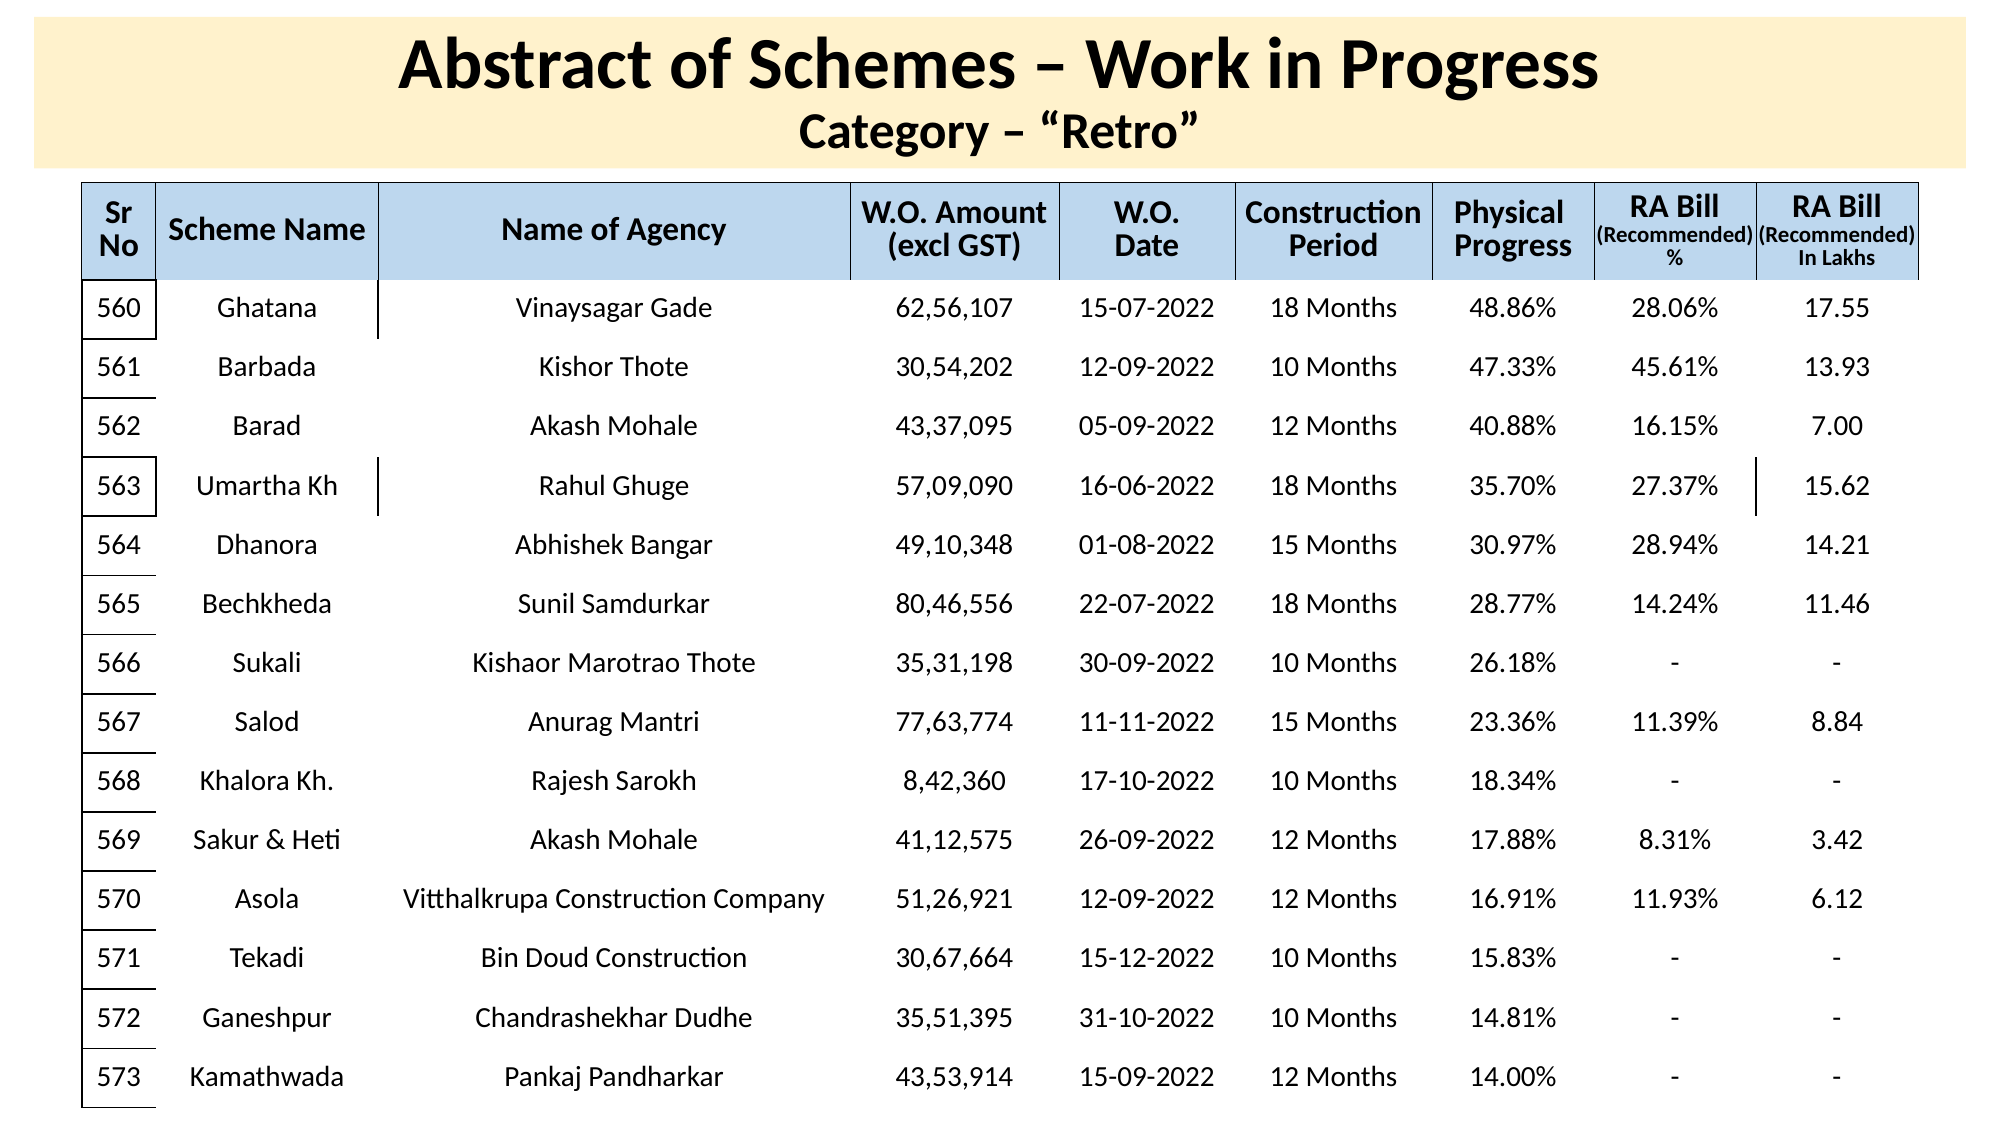

# Abstract of Schemes – Work in Progress Category – “Retro”
| Sr No | Scheme Name | Name of Agency | W.O. Amount (excl GST) | W.O. Date | Construction Period | Physical Progress | RA Bill (Recommended) % | RA Bill (Recommended) In Lakhs |
| --- | --- | --- | --- | --- | --- | --- | --- | --- |
| 560 | Ghatana | Vinaysagar Gade | 62,56,107 | 15-07-2022 | 18 Months | 48.86% | 28.06% | 17.55 |
| --- | --- | --- | --- | --- | --- | --- | --- | --- |
| 561 | Barbada | Kishor Thote | 30,54,202 | 12-09-2022 | 10 Months | 47.33% | 45.61% | 13.93 |
| 562 | Barad | Akash Mohale | 43,37,095 | 05-09-2022 | 12 Months | 40.88% | 16.15% | 7.00 |
| 563 | Umartha Kh | Rahul Ghuge | 57,09,090 | 16-06-2022 | 18 Months | 35.70% | 27.37% | 15.62 |
| 564 | Dhanora | Abhishek Bangar | 49,10,348 | 01-08-2022 | 15 Months | 30.97% | 28.94% | 14.21 |
| 565 | Bechkheda | Sunil Samdurkar | 80,46,556 | 22-07-2022 | 18 Months | 28.77% | 14.24% | 11.46 |
| 566 | Sukali | Kishaor Marotrao Thote | 35,31,198 | 30-09-2022 | 10 Months | 26.18% | - | - |
| 567 | Salod | Anurag Mantri | 77,63,774 | 11-11-2022 | 15 Months | 23.36% | 11.39% | 8.84 |
| 568 | Khalora Kh. | Rajesh Sarokh | 8,42,360 | 17-10-2022 | 10 Months | 18.34% | - | - |
| 569 | Sakur & Heti | Akash Mohale | 41,12,575 | 26-09-2022 | 12 Months | 17.88% | 8.31% | 3.42 |
| 570 | Asola | Vitthalkrupa Construction Company | 51,26,921 | 12-09-2022 | 12 Months | 16.91% | 11.93% | 6.12 |
| 571 | Tekadi | Bin Doud Construction | 30,67,664 | 15-12-2022 | 10 Months | 15.83% | - | - |
| 572 | Ganeshpur | Chandrashekhar Dudhe | 35,51,395 | 31-10-2022 | 10 Months | 14.81% | - | - |
| 573 | Kamathwada | Pankaj Pandharkar | 43,53,914 | 15-09-2022 | 12 Months | 14.00% | - | - |